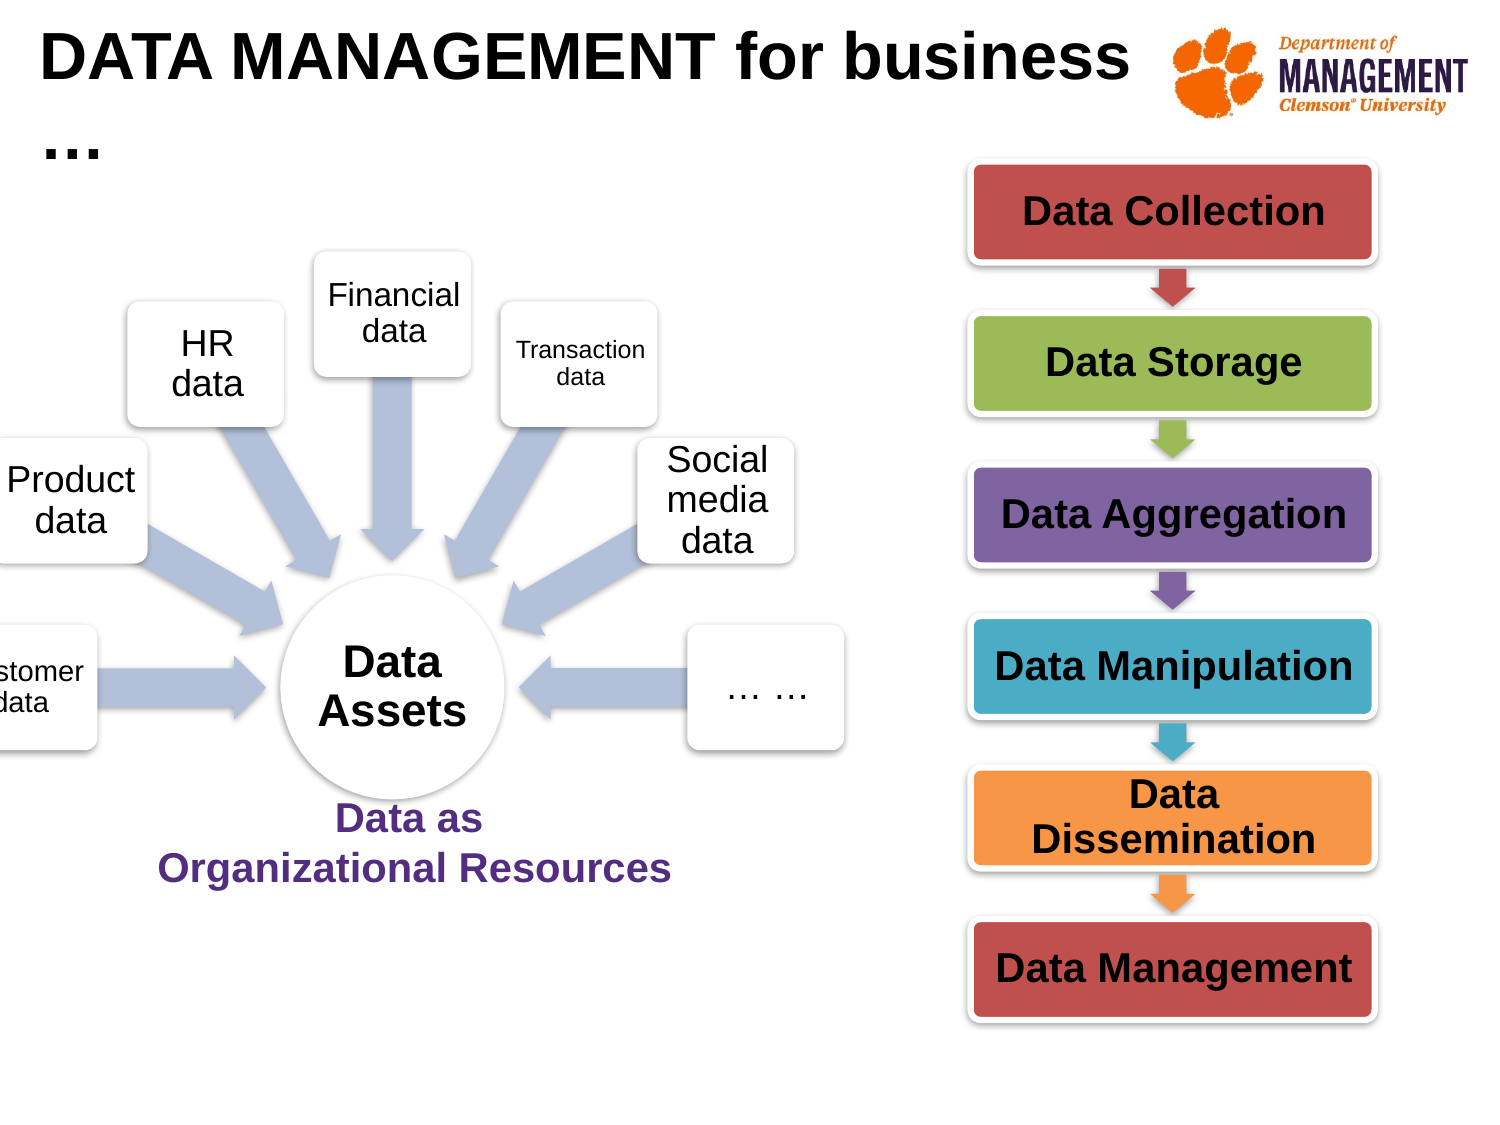

# Data Management for business …
Data Collection

Data Storage

Data Aggregation

Data Manipulation

Data Dissemination

Data Management
Data Assets
Customer data
Product data
HR data
Financial data
Transaction data
Social media data
… …
Data as
Organizational Resources